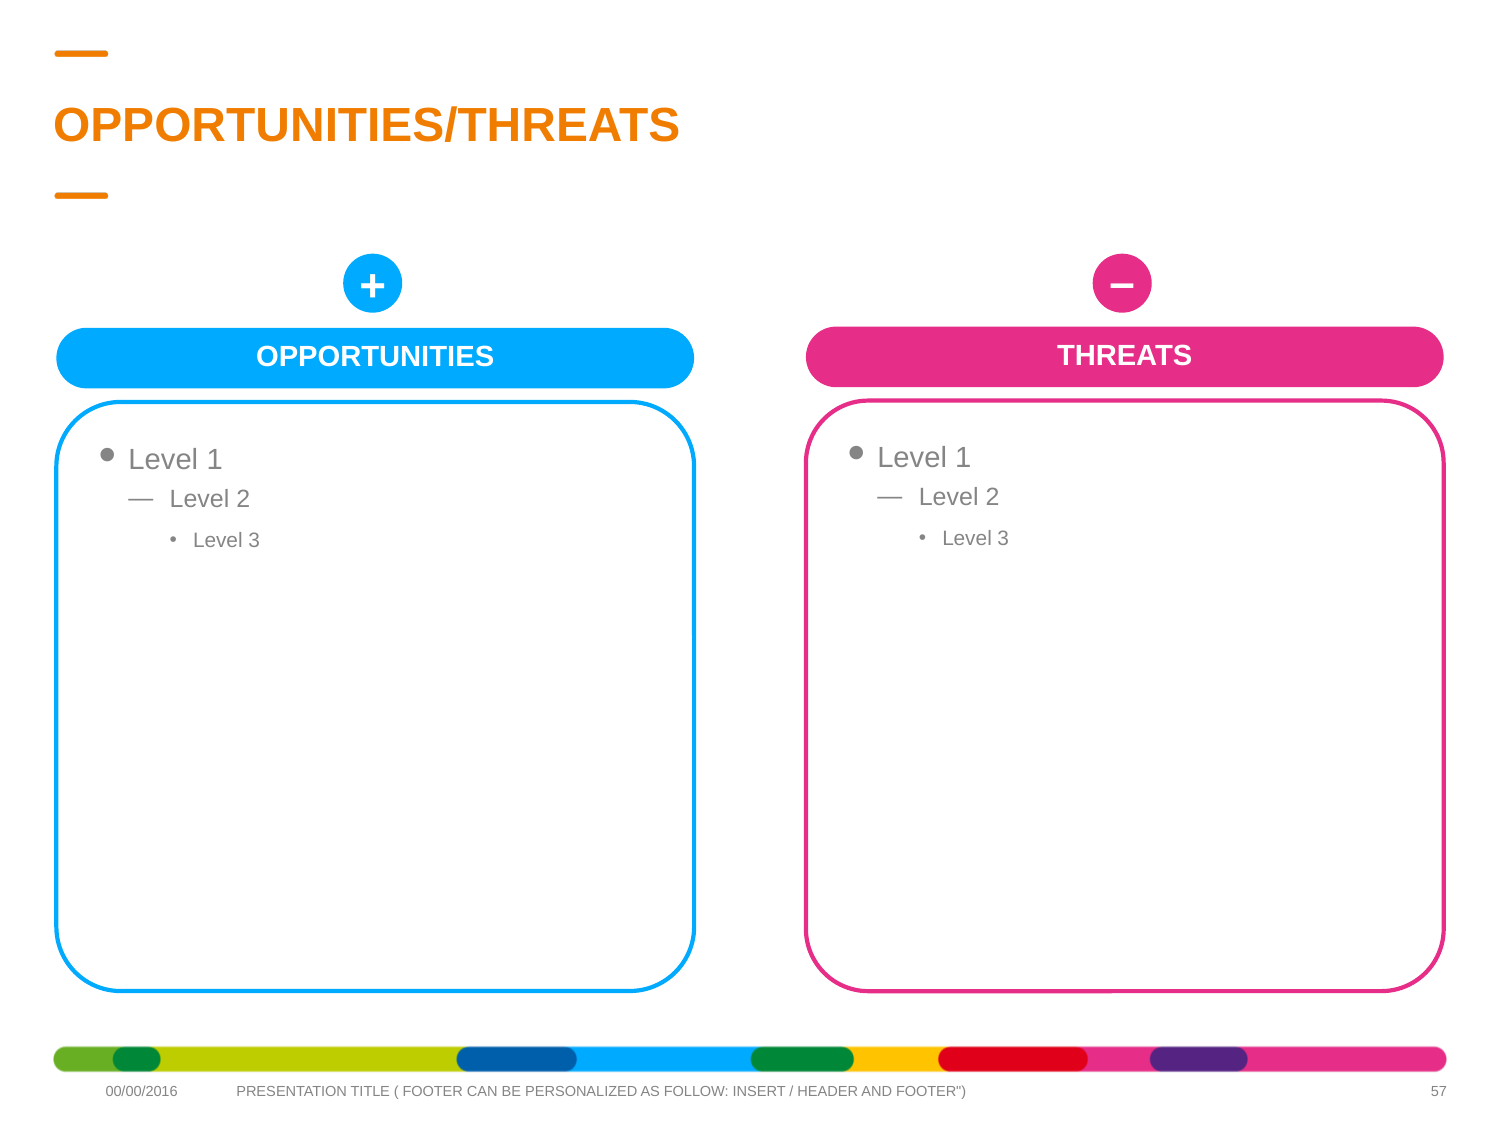

# OPPORTUNITIES/THREATS
+
–
Threats
Opportunities
Level 1
Level 2
Level 3
Level 1
Level 2
Level 3
57
00/00/2016
PRESENTATION TITLE ( FOOTER CAN BE PERSONALIZED AS FOLLOW: INSERT / HEADER AND FOOTER")